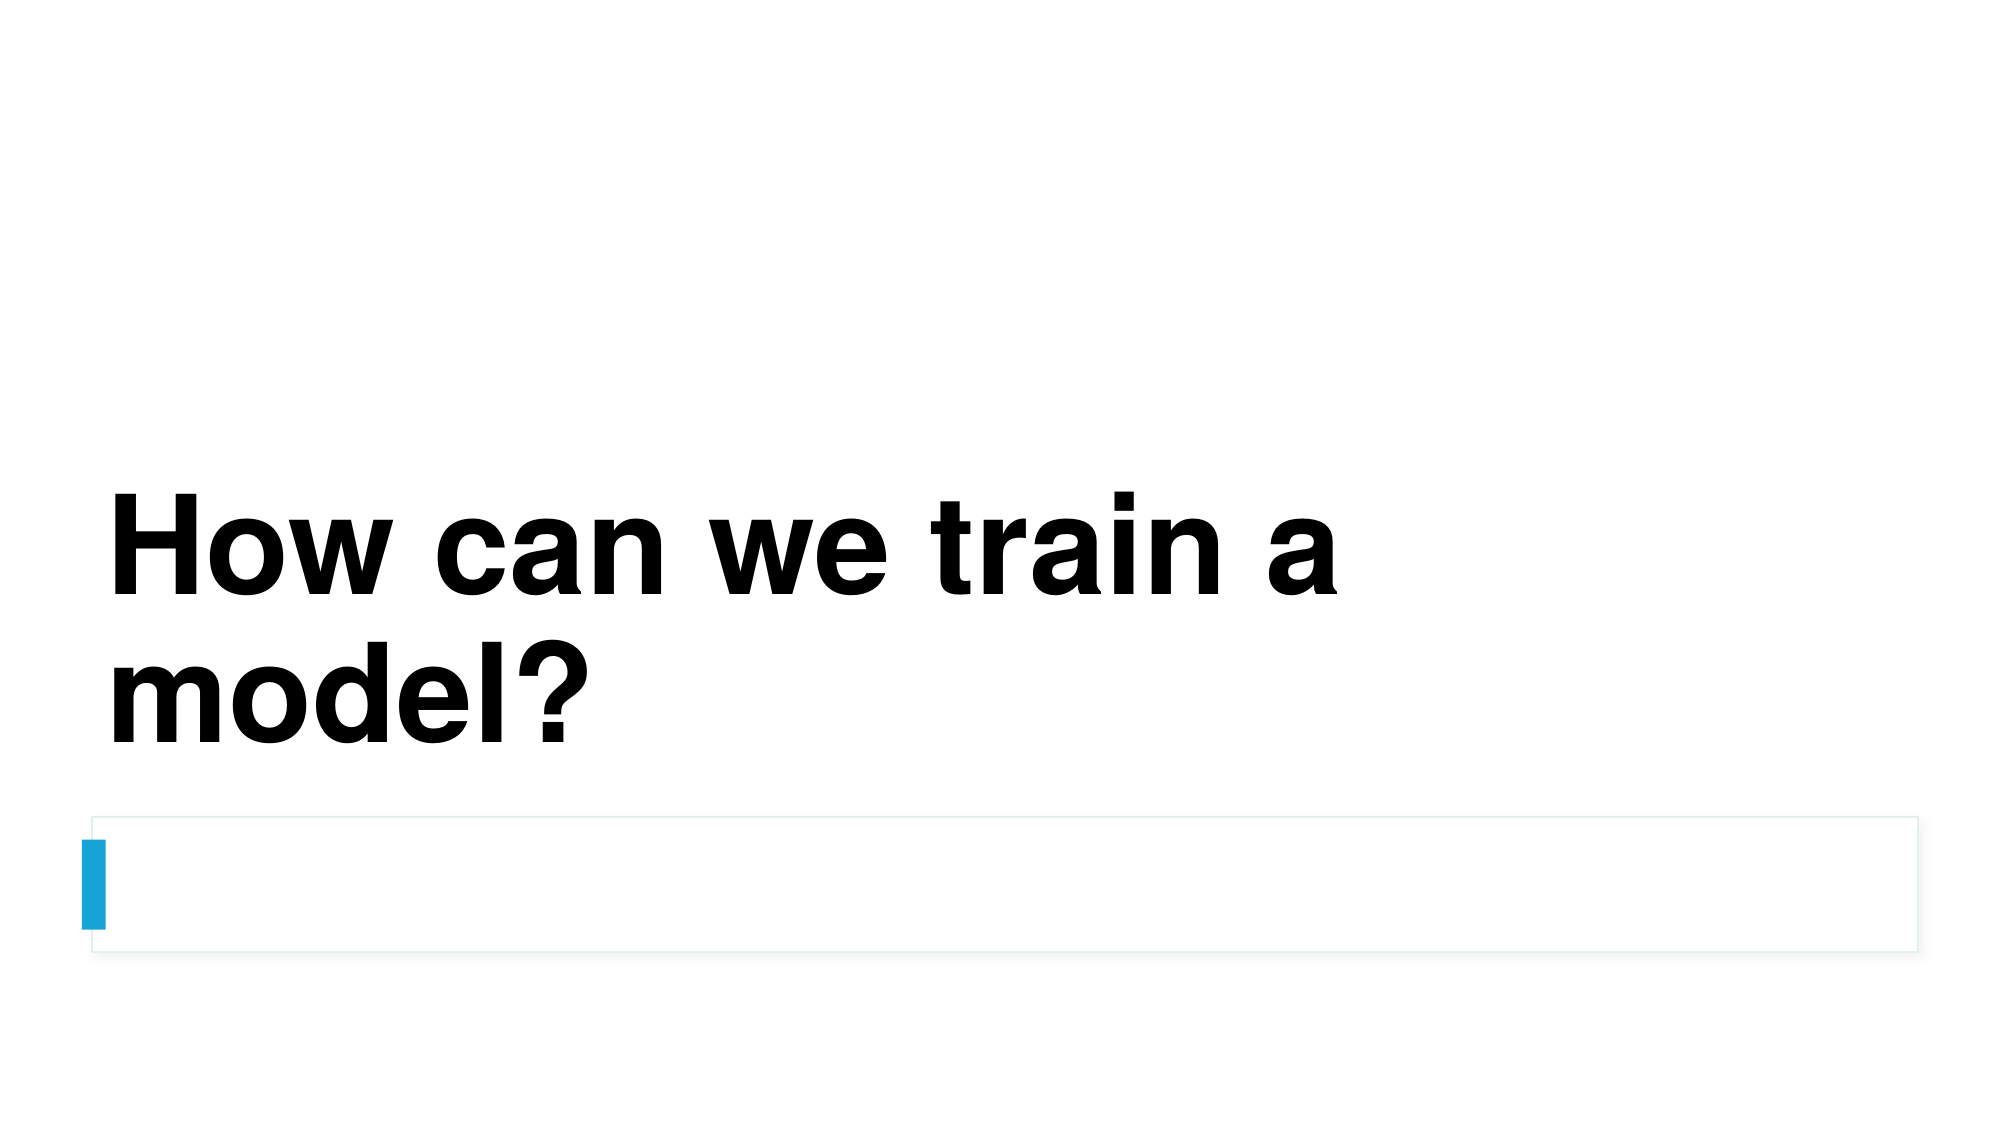

# How can we train a model?